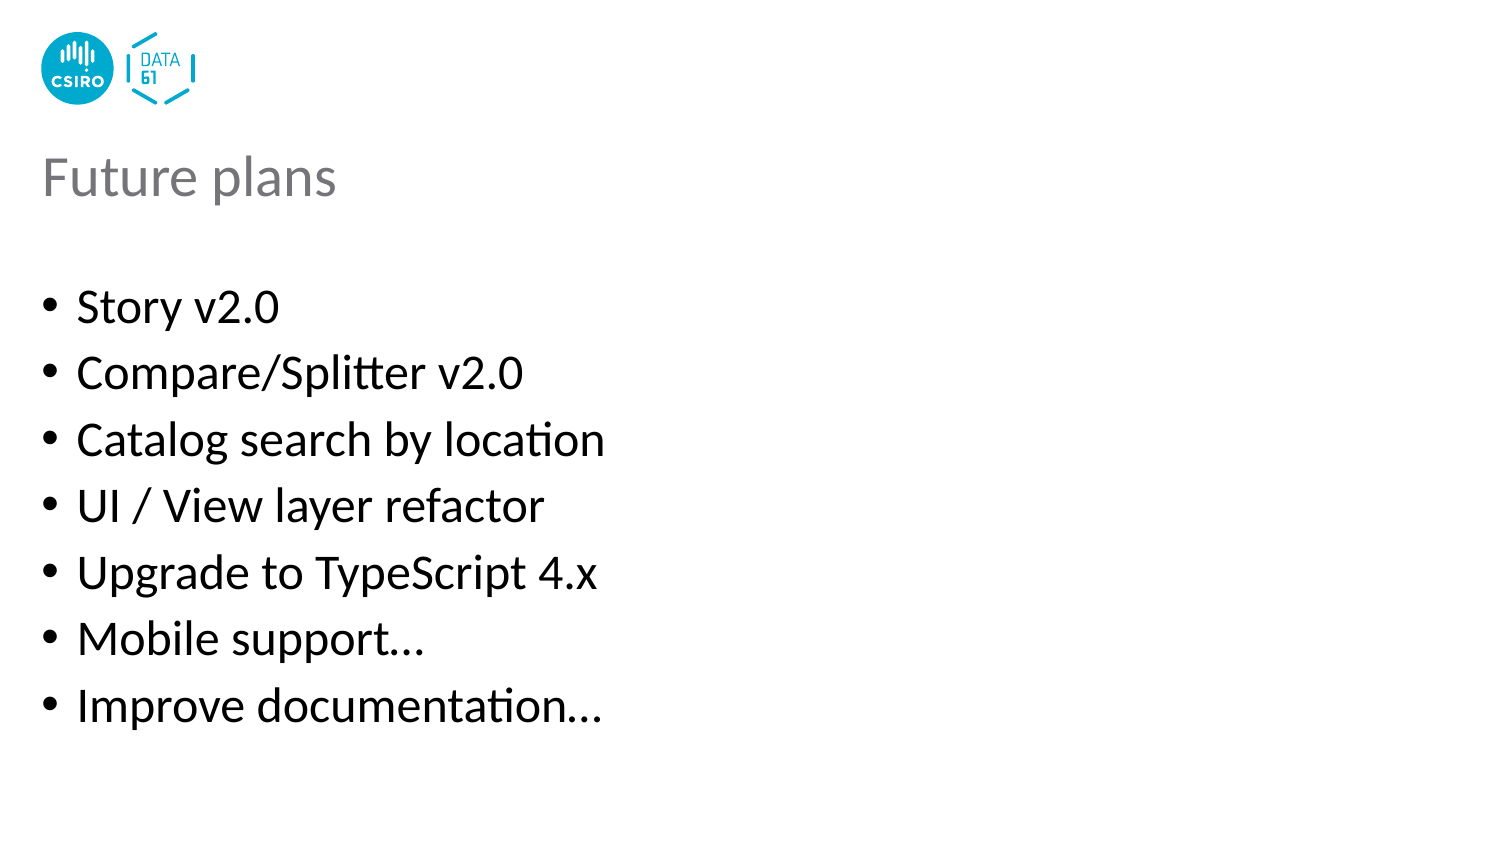

Future plans
Story v2.0
Compare/Splitter v2.0
Catalog search by location
UI / View layer refactor
Upgrade to TypeScript 4.x
Mobile support…
Improve documentation…